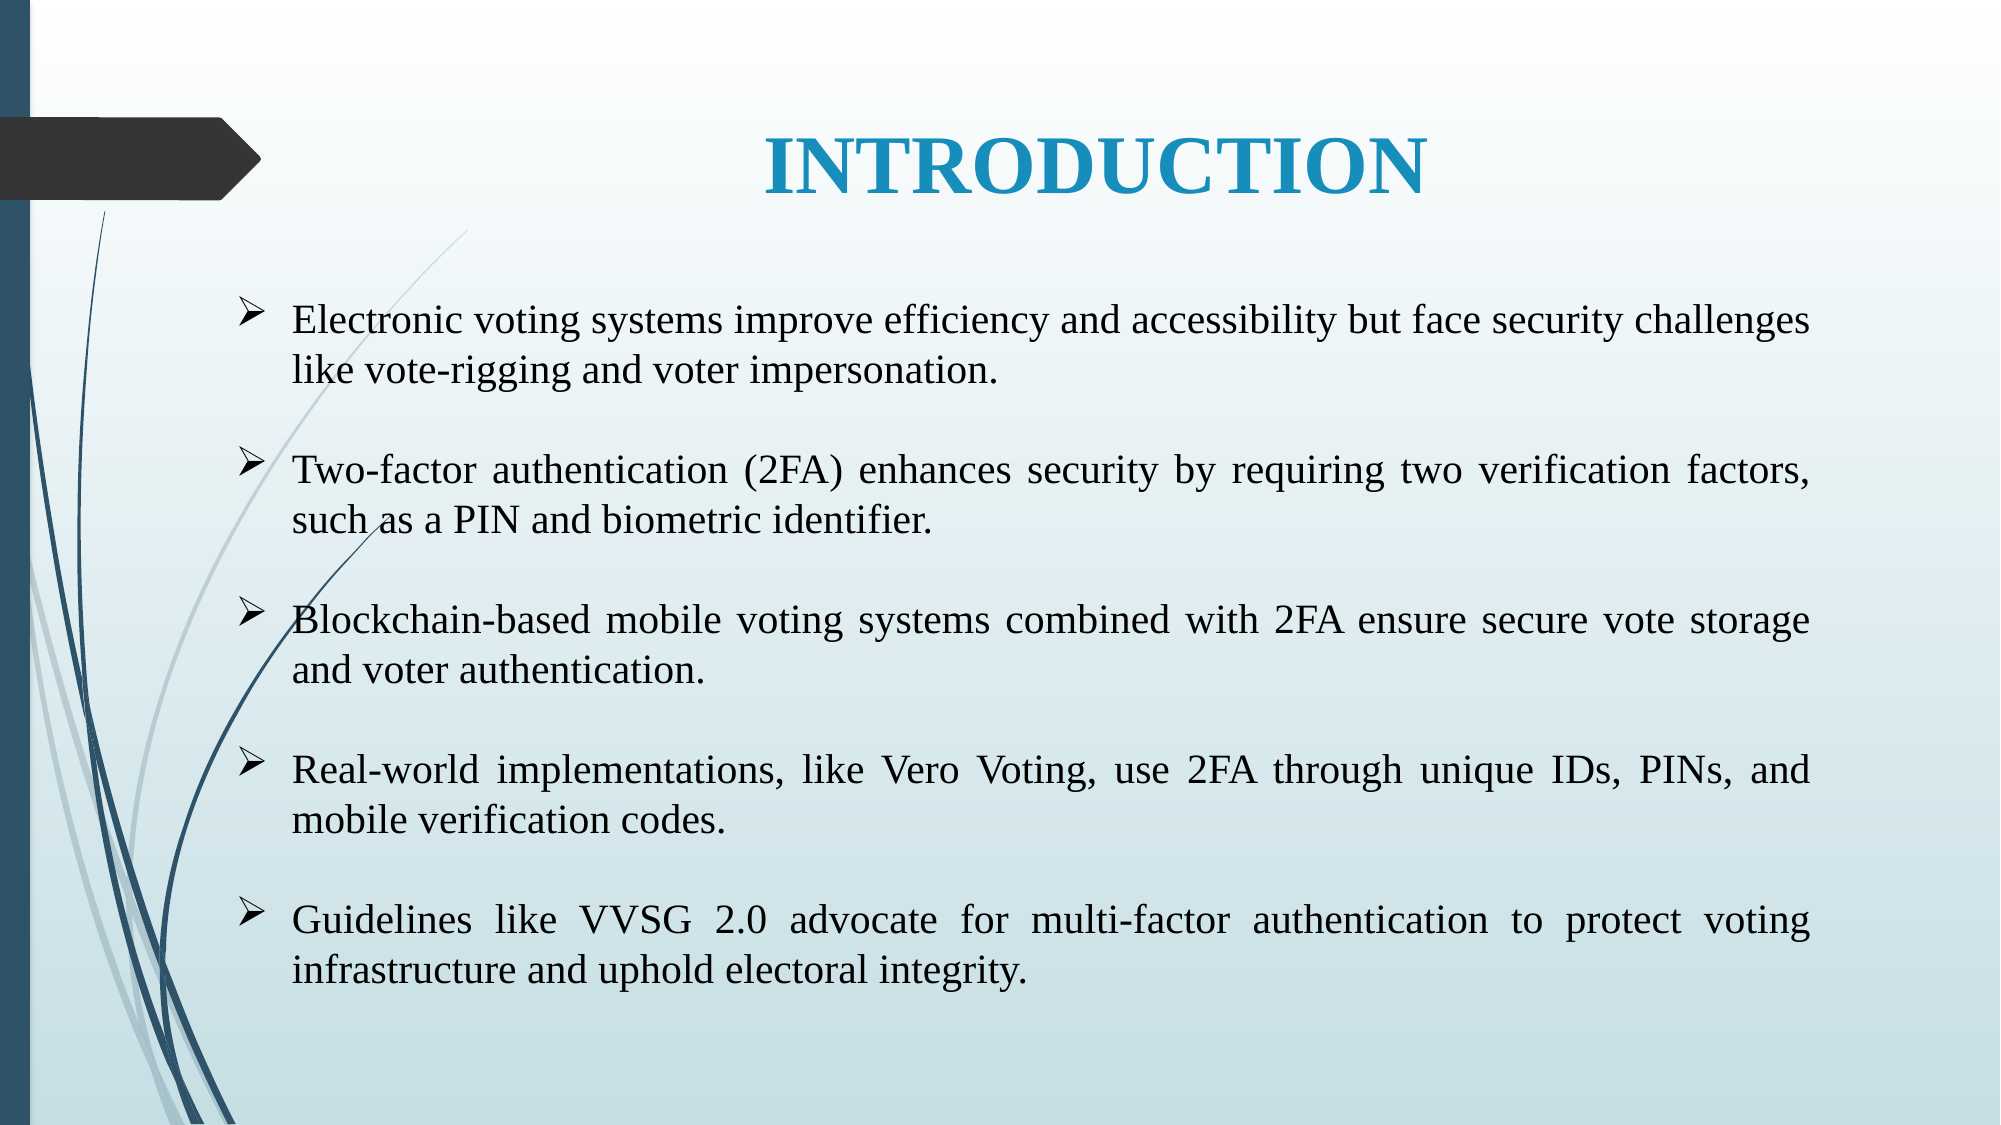

# INTRODUCTION

Electronic voting systems improve efficiency and accessibility but face security challenges like vote-rigging and voter impersonation.

Two-factor authentication (2FA) enhances security by requiring two verification factors, such as a PIN and biometric identifier.

Blockchain-based mobile voting systems combined with 2FA ensure secure vote storage and voter authentication.

Real-world implementations, like Vero Voting, use 2FA through unique IDs, PINs, and mobile verification codes.

Guidelines like VVSG 2.0 advocate for multi-factor authentication to protect voting infrastructure and uphold electoral integrity.